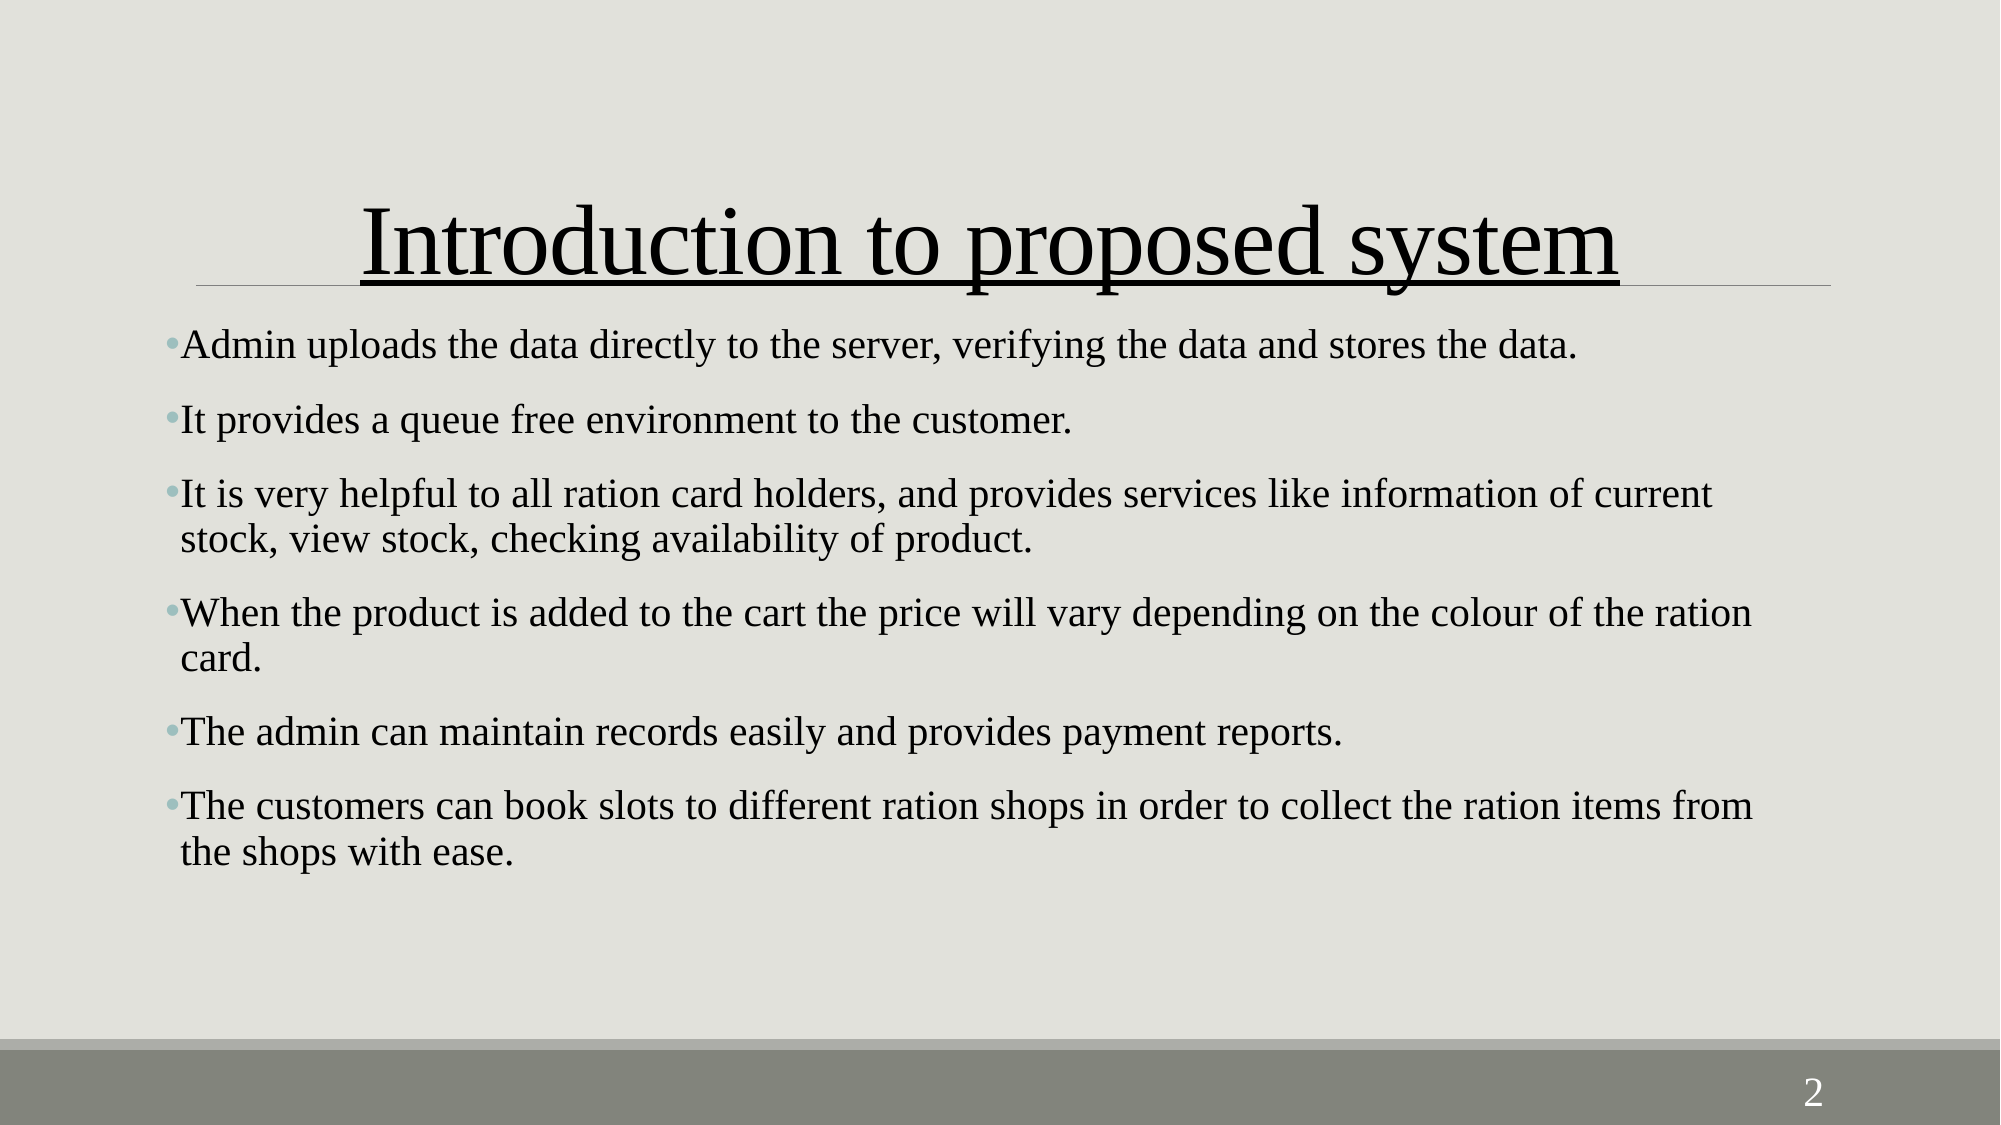

# Introduction to proposed system
Admin uploads the data directly to the server, verifying the data and stores the data.
It provides a queue free environment to the customer.
It is very helpful to all ration card holders, and provides services like information of current stock, view stock, checking availability of product.
When the product is added to the cart the price will vary depending on the colour of the ration card.
The admin can maintain records easily and provides payment reports.
The customers can book slots to different ration shops in order to collect the ration items from the shops with ease.

2